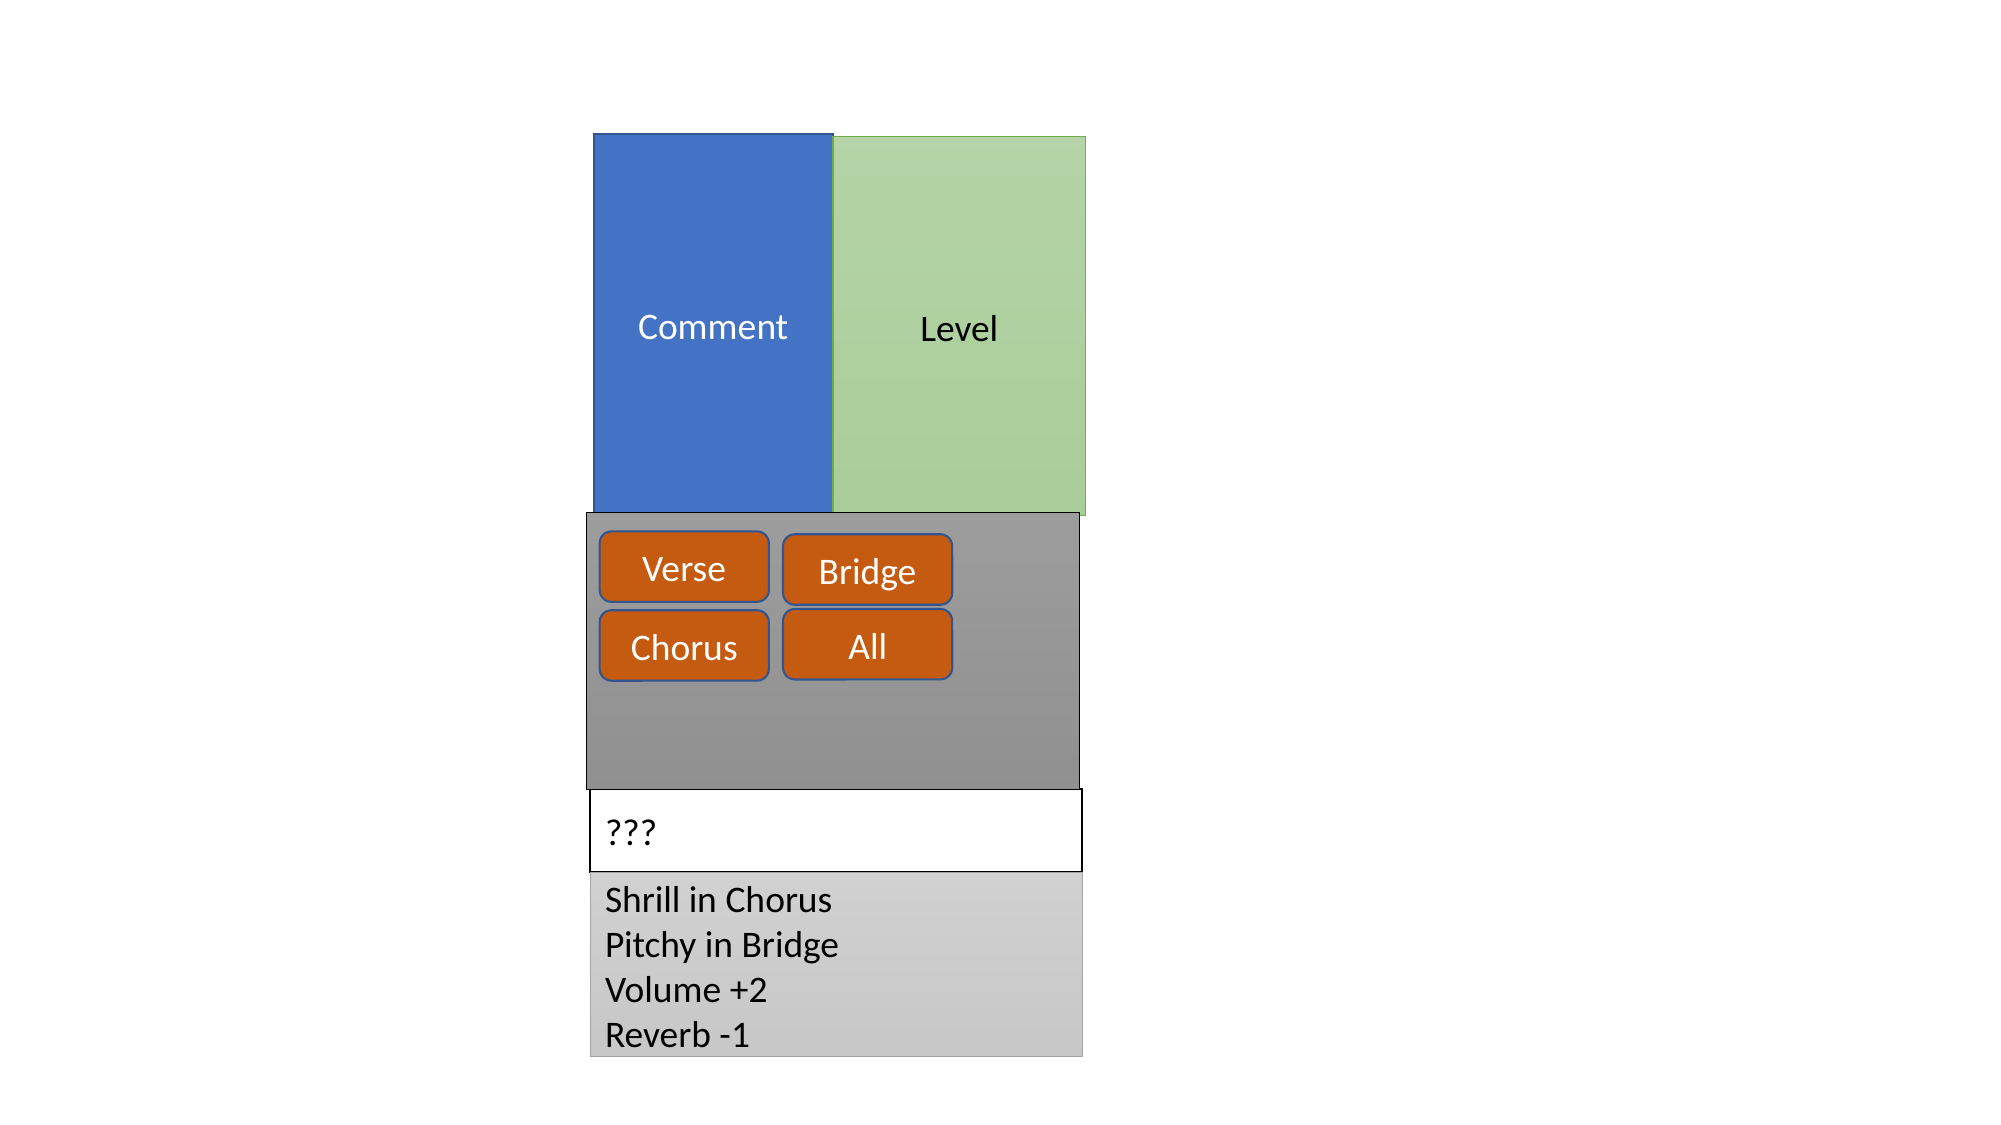

Comment
Level

Verse
Bridge
All
Chorus
???
Shrill in Chorus
Pitchy in Bridge
Volume +2
Reverb -1